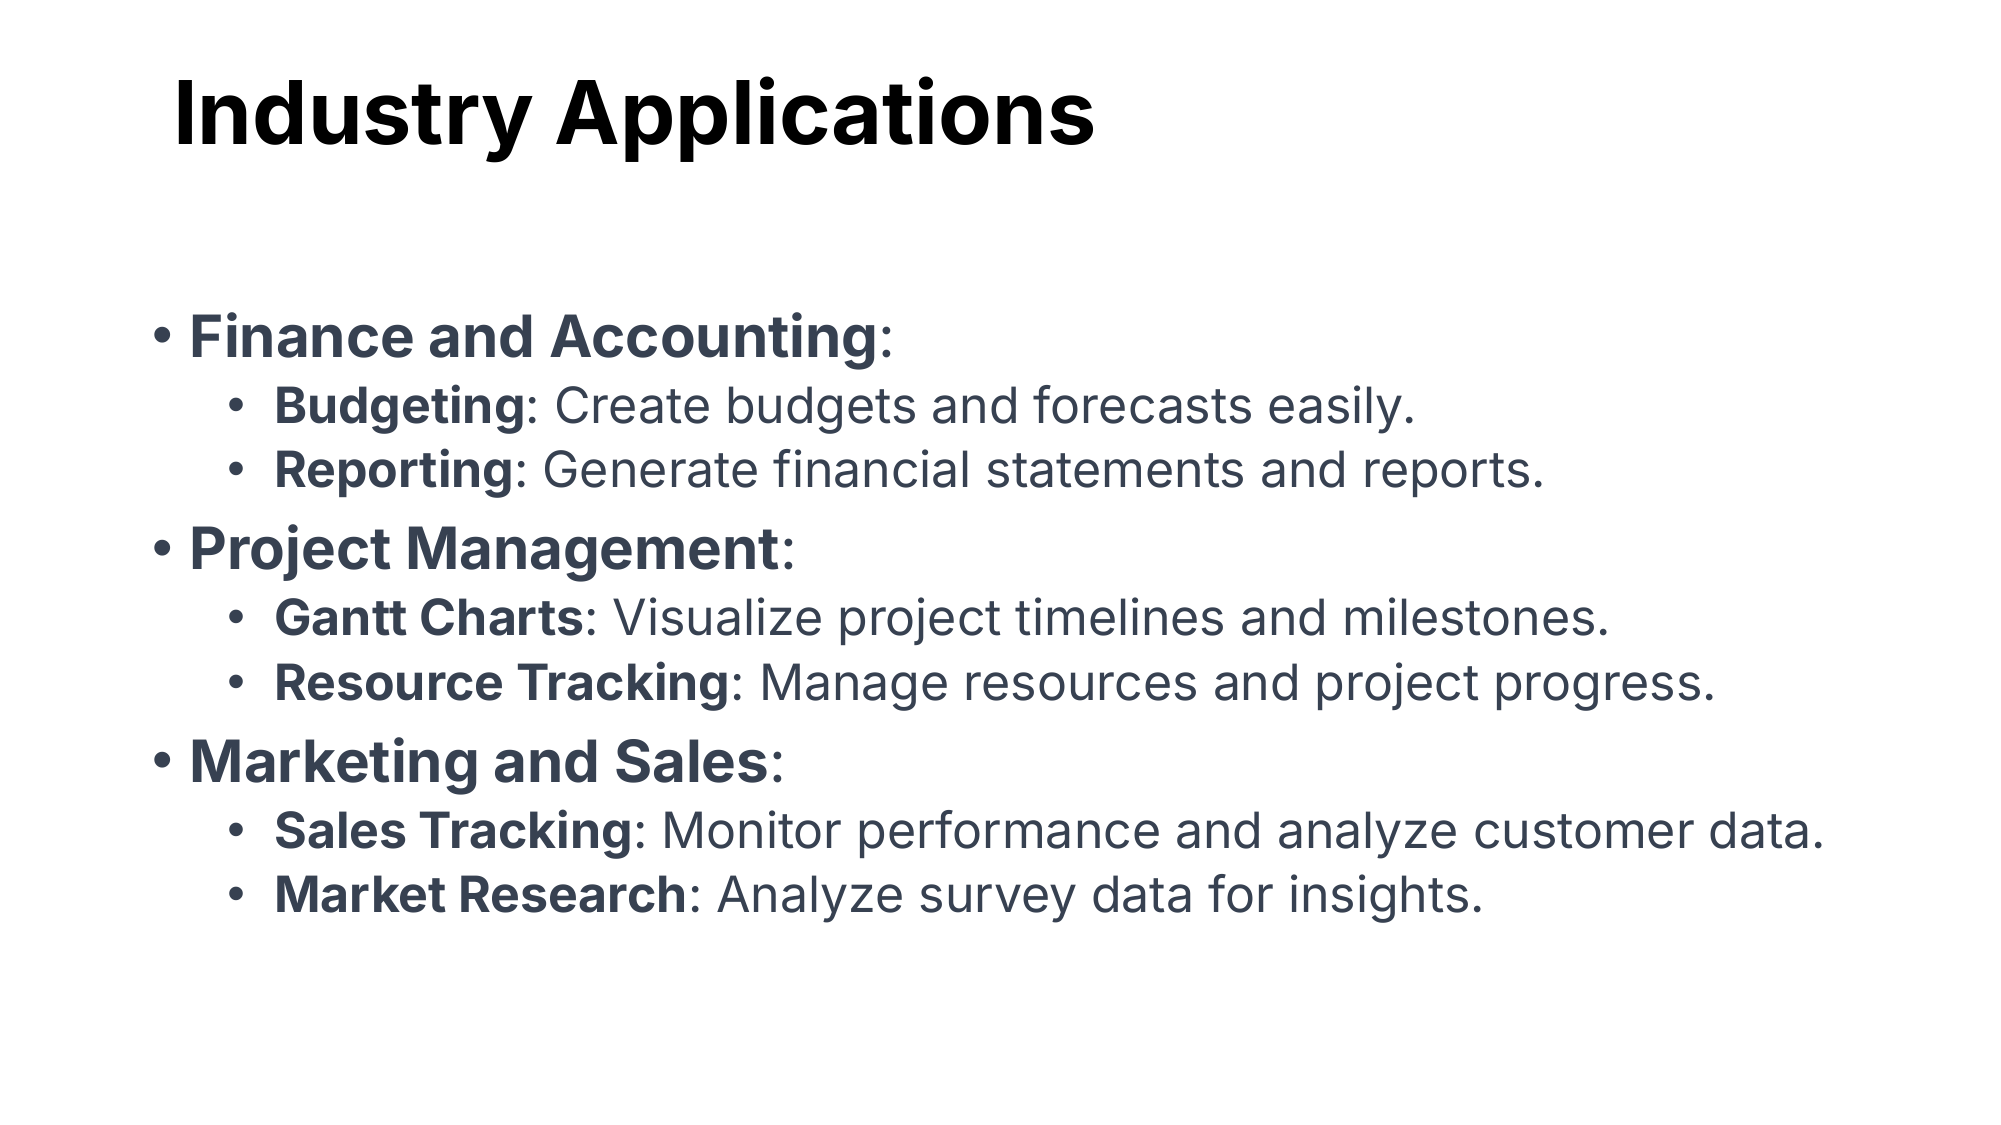

# Industry Applications
Finance and Accounting:
Budgeting: Create budgets and forecasts easily.
Reporting: Generate financial statements and reports.
Project Management:
Gantt Charts: Visualize project timelines and milestones.
Resource Tracking: Manage resources and project progress.
Marketing and Sales:
Sales Tracking: Monitor performance and analyze customer data.
Market Research: Analyze survey data for insights.